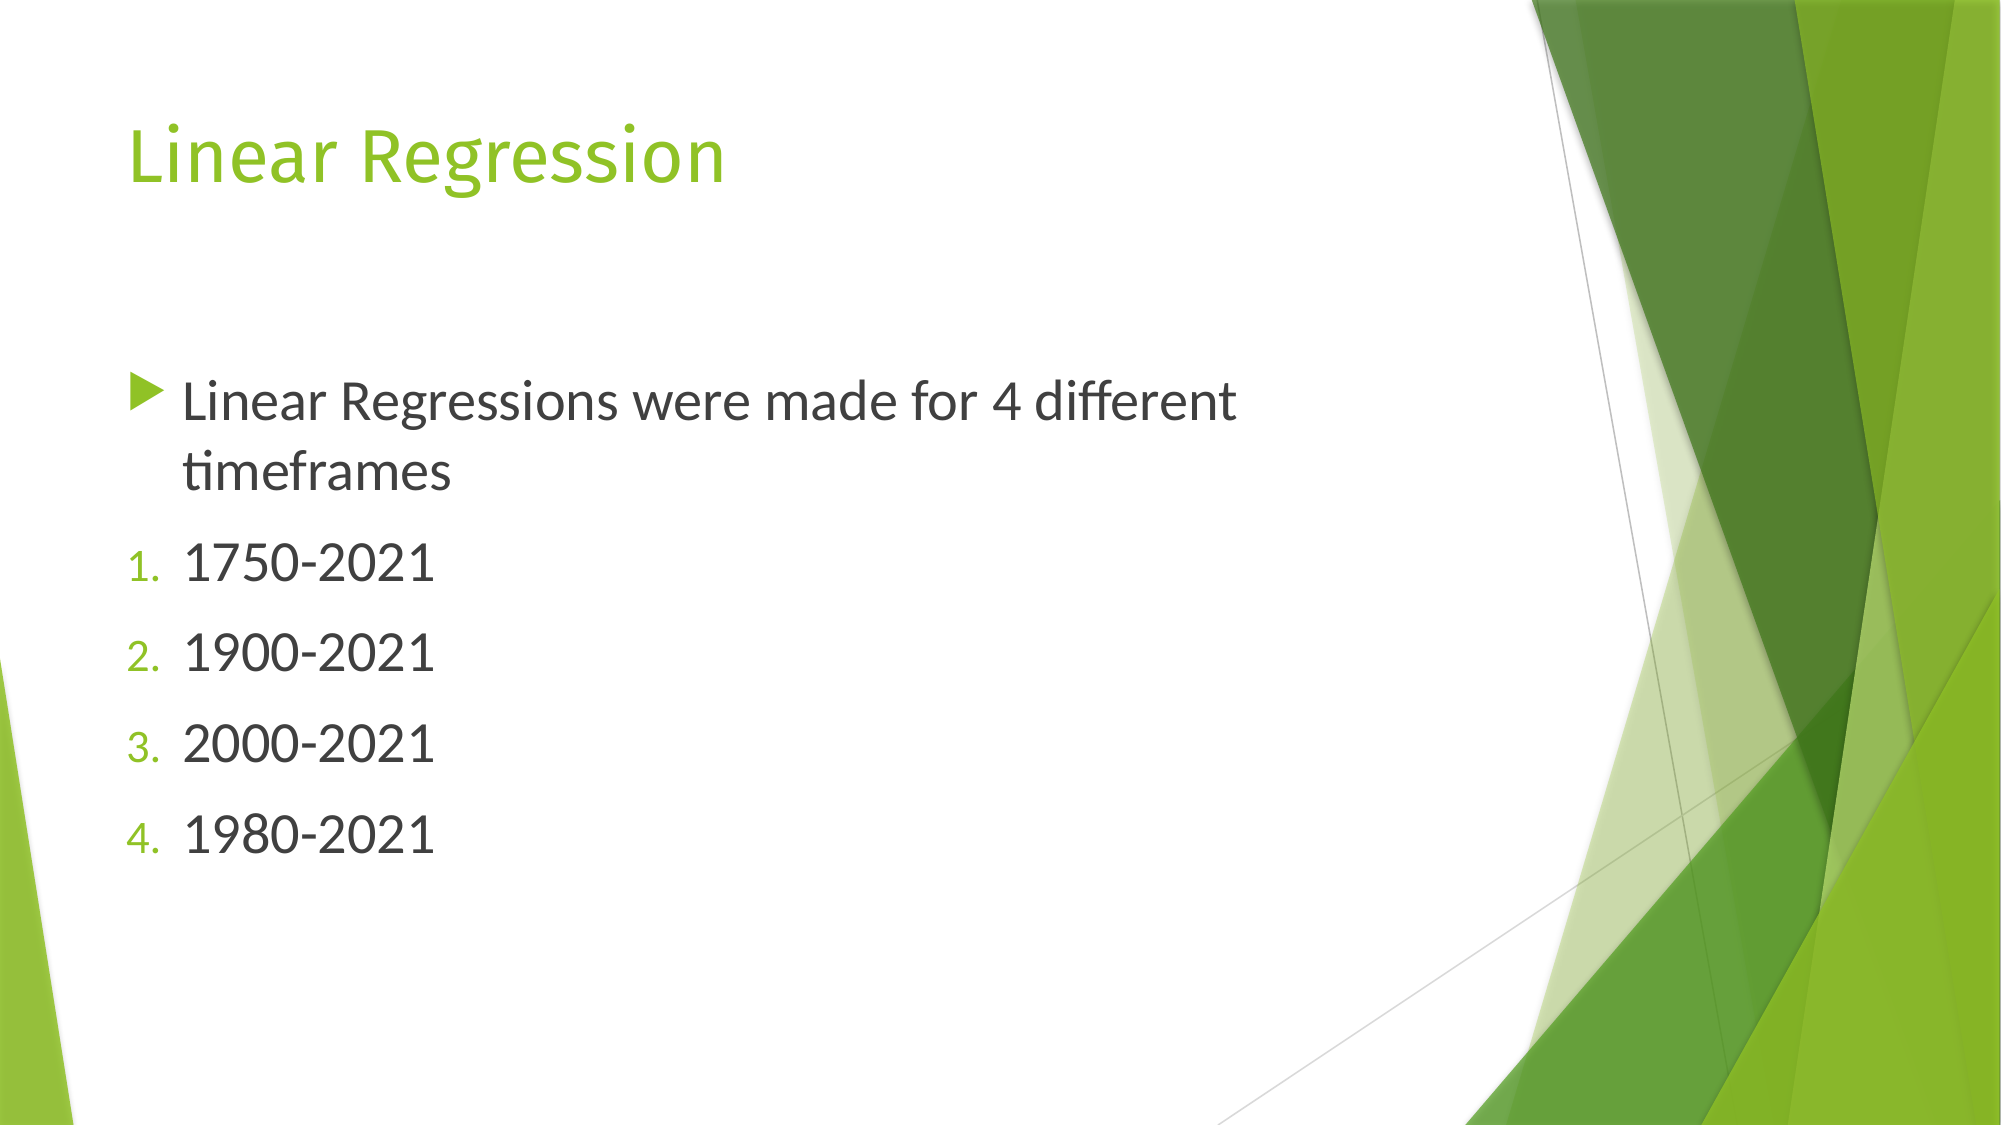

# Linear Regression
Linear Regressions were made for 4 different timeframes
1750-2021
1900-2021
2000-2021
1980-2021